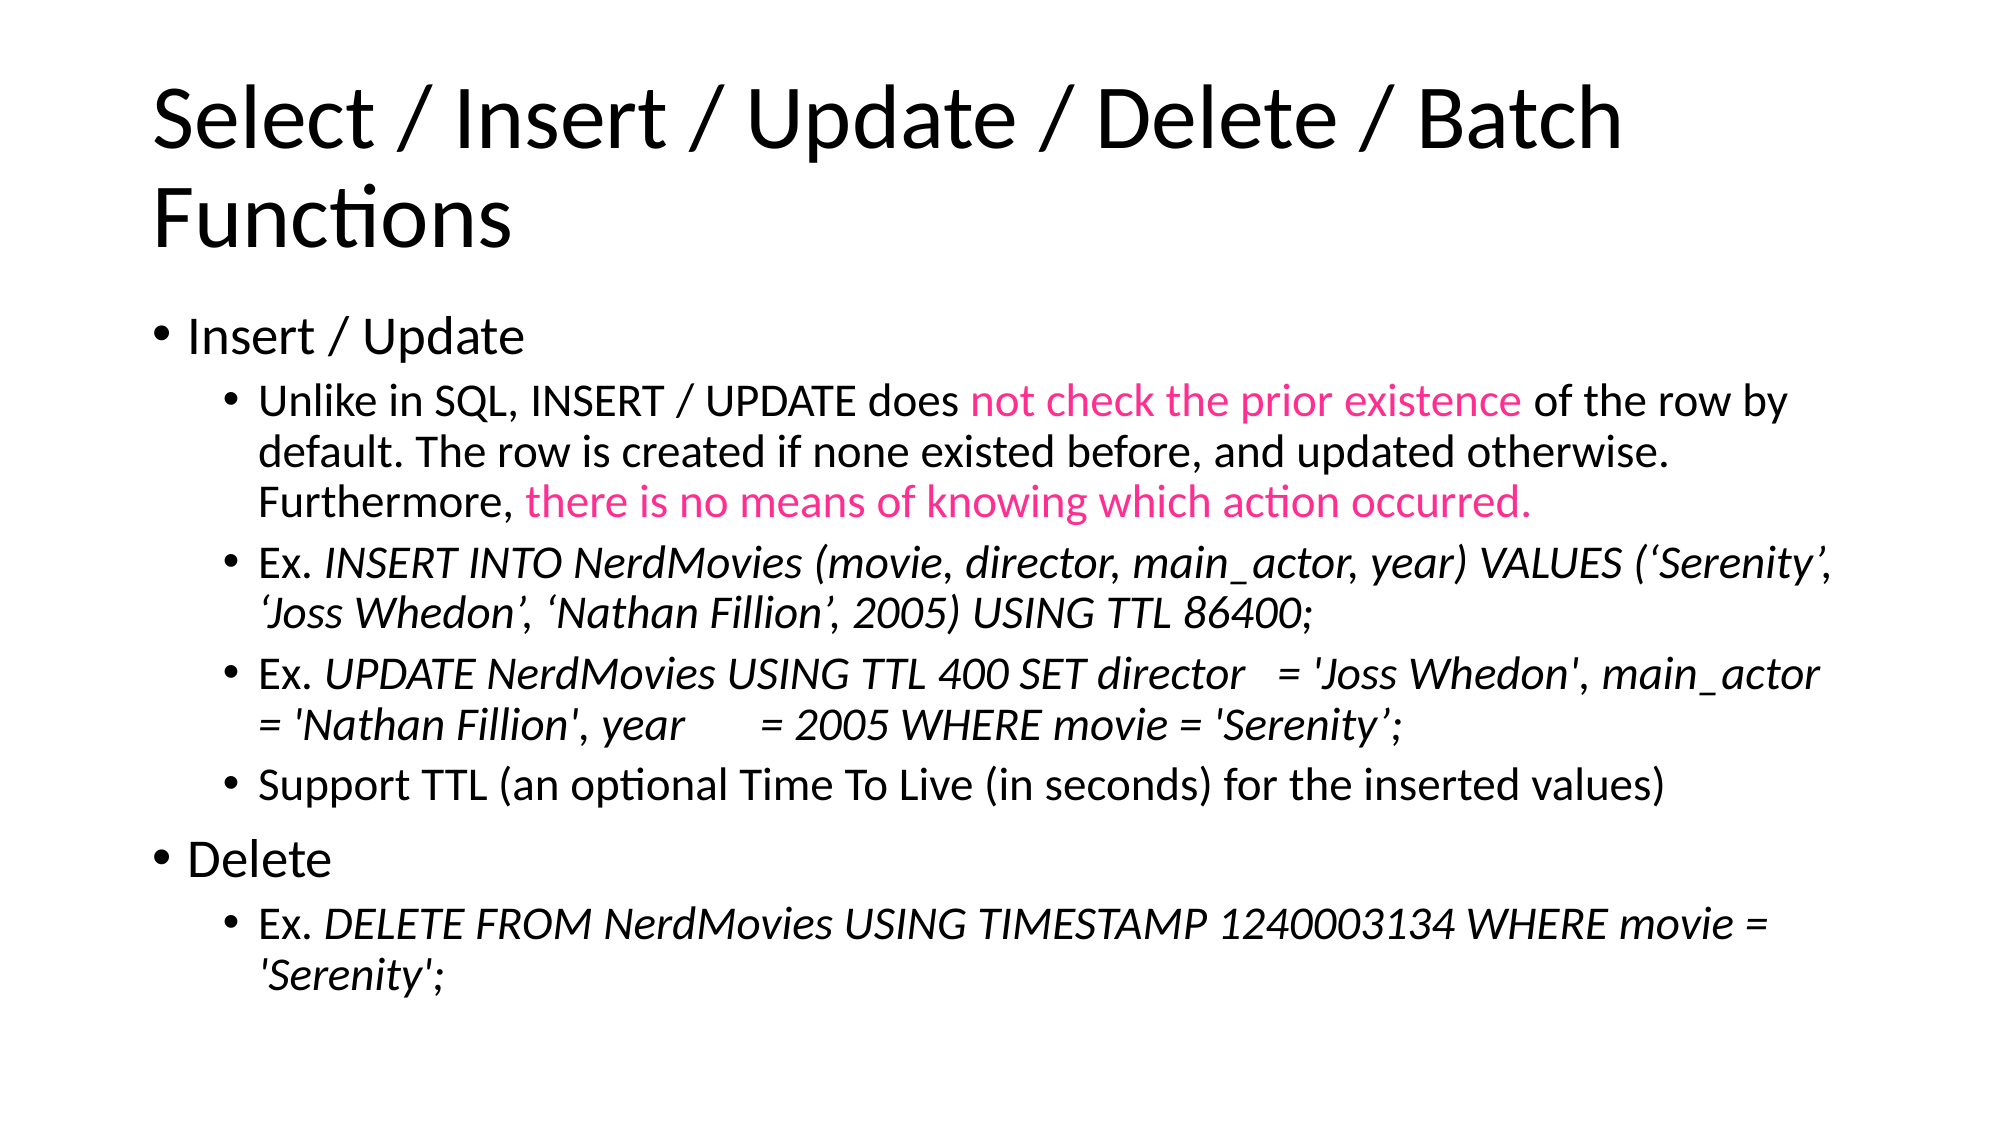

# Select / Insert / Update / Delete / Batch Functions
Insert / Update
Unlike in SQL, INSERT / UPDATE does not check the prior existence of the row by default. The row is created if none existed before, and updated otherwise. Furthermore, there is no means of knowing which action occurred.
Ex. INSERT INTO NerdMovies (movie, director, main_actor, year) VALUES (‘Serenity’, ‘Joss Whedon’, ‘Nathan Fillion’, 2005) USING TTL 86400;
Ex. UPDATE NerdMovies USING TTL 400 SET director   = 'Joss Whedon', main_actor = 'Nathan Fillion', year       = 2005 WHERE movie = 'Serenity’;
Support TTL (an optional Time To Live (in seconds) for the inserted values)
Delete
Ex. DELETE FROM NerdMovies USING TIMESTAMP 1240003134 WHERE movie = 'Serenity';